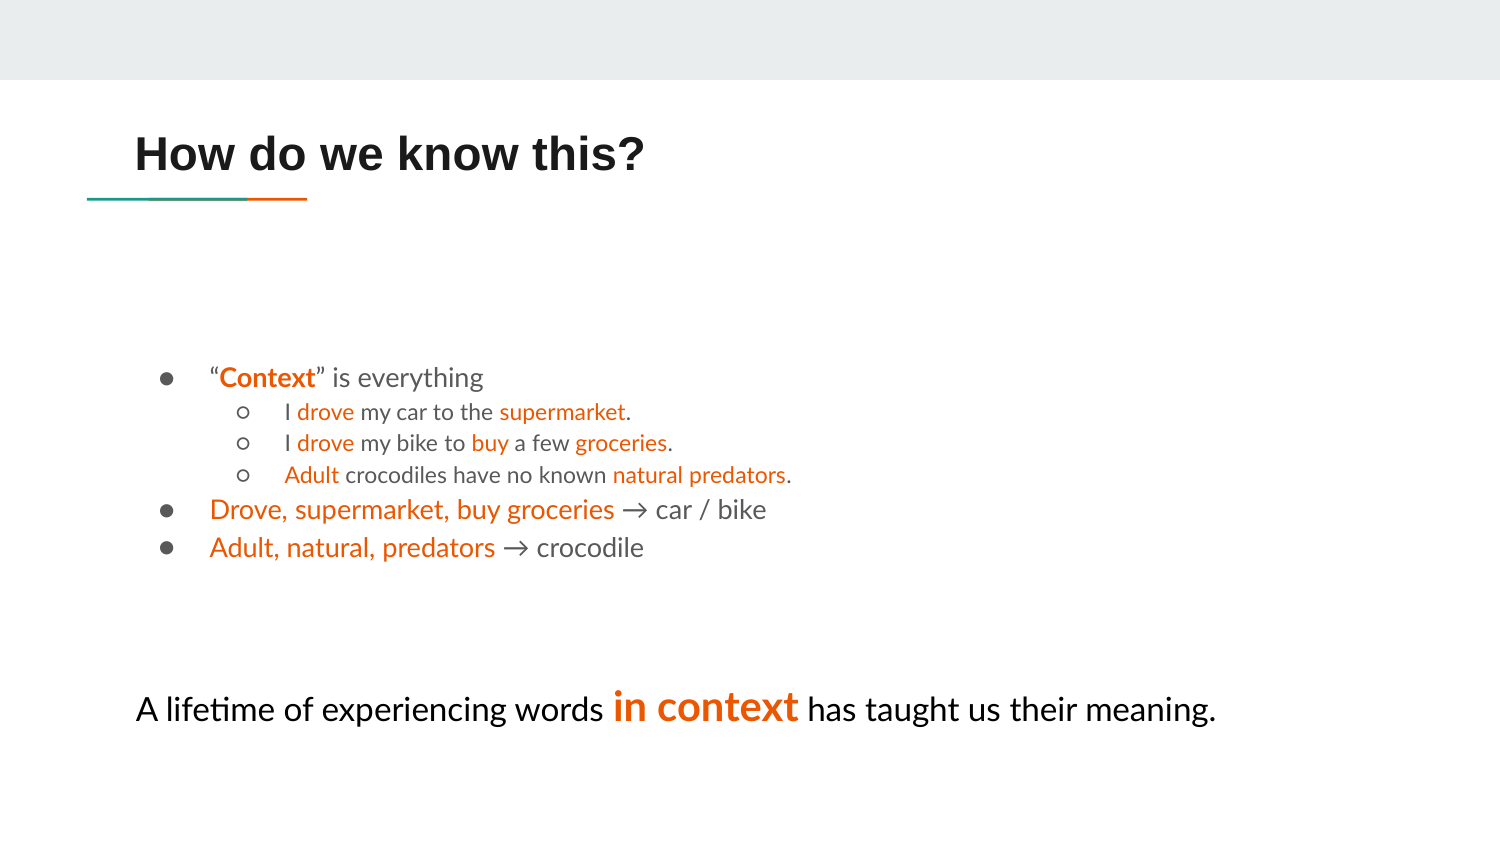

# How do we know this?
“Context” is everything
I drove my car to the supermarket.
I drove my bike to buy a few groceries.
Adult crocodiles have no known natural predators.
Drove, supermarket, buy groceries → car / bike
Adult, natural, predators → crocodile
A lifetime of experiencing words in context has taught us their meaning.